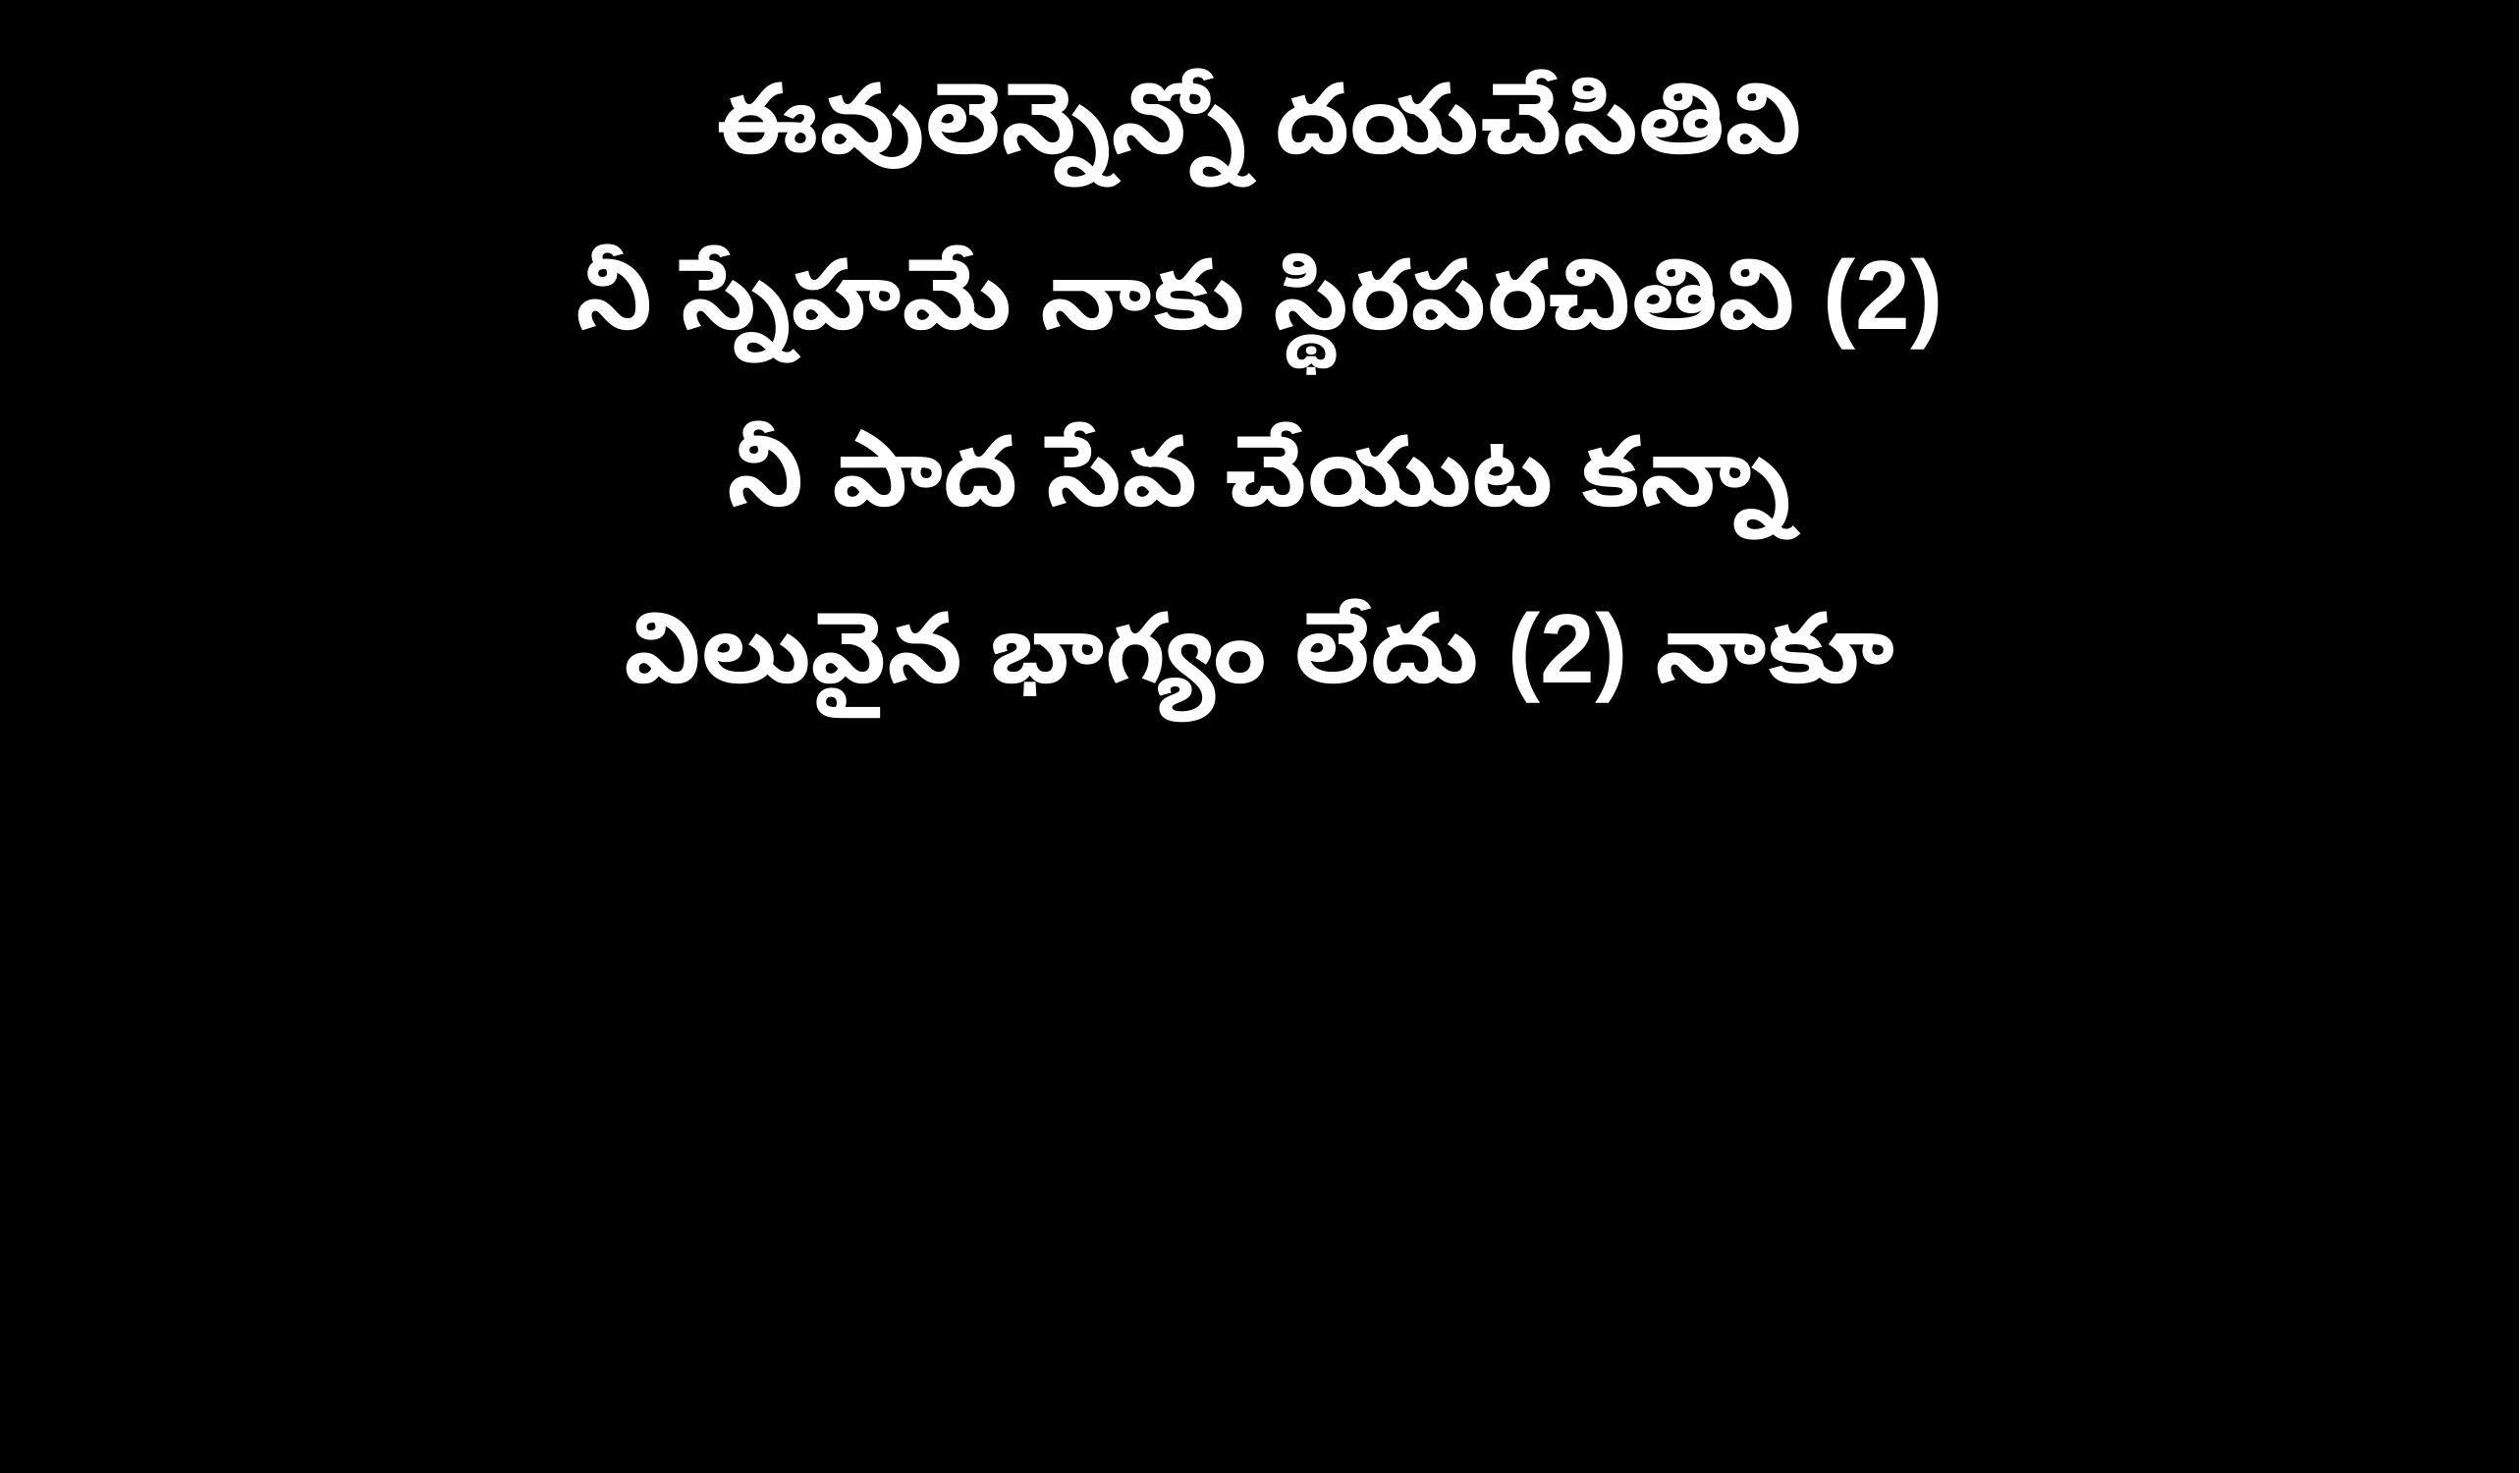

ఈవులెన్నెన్నో దయచేసితివి
నీ స్నేహమే నాకు స్థిరపరచితివి (2)
నీ పాద సేవ చేయుట కన్నా
విలువైన భాగ్యం లేదు (2) నాకూ